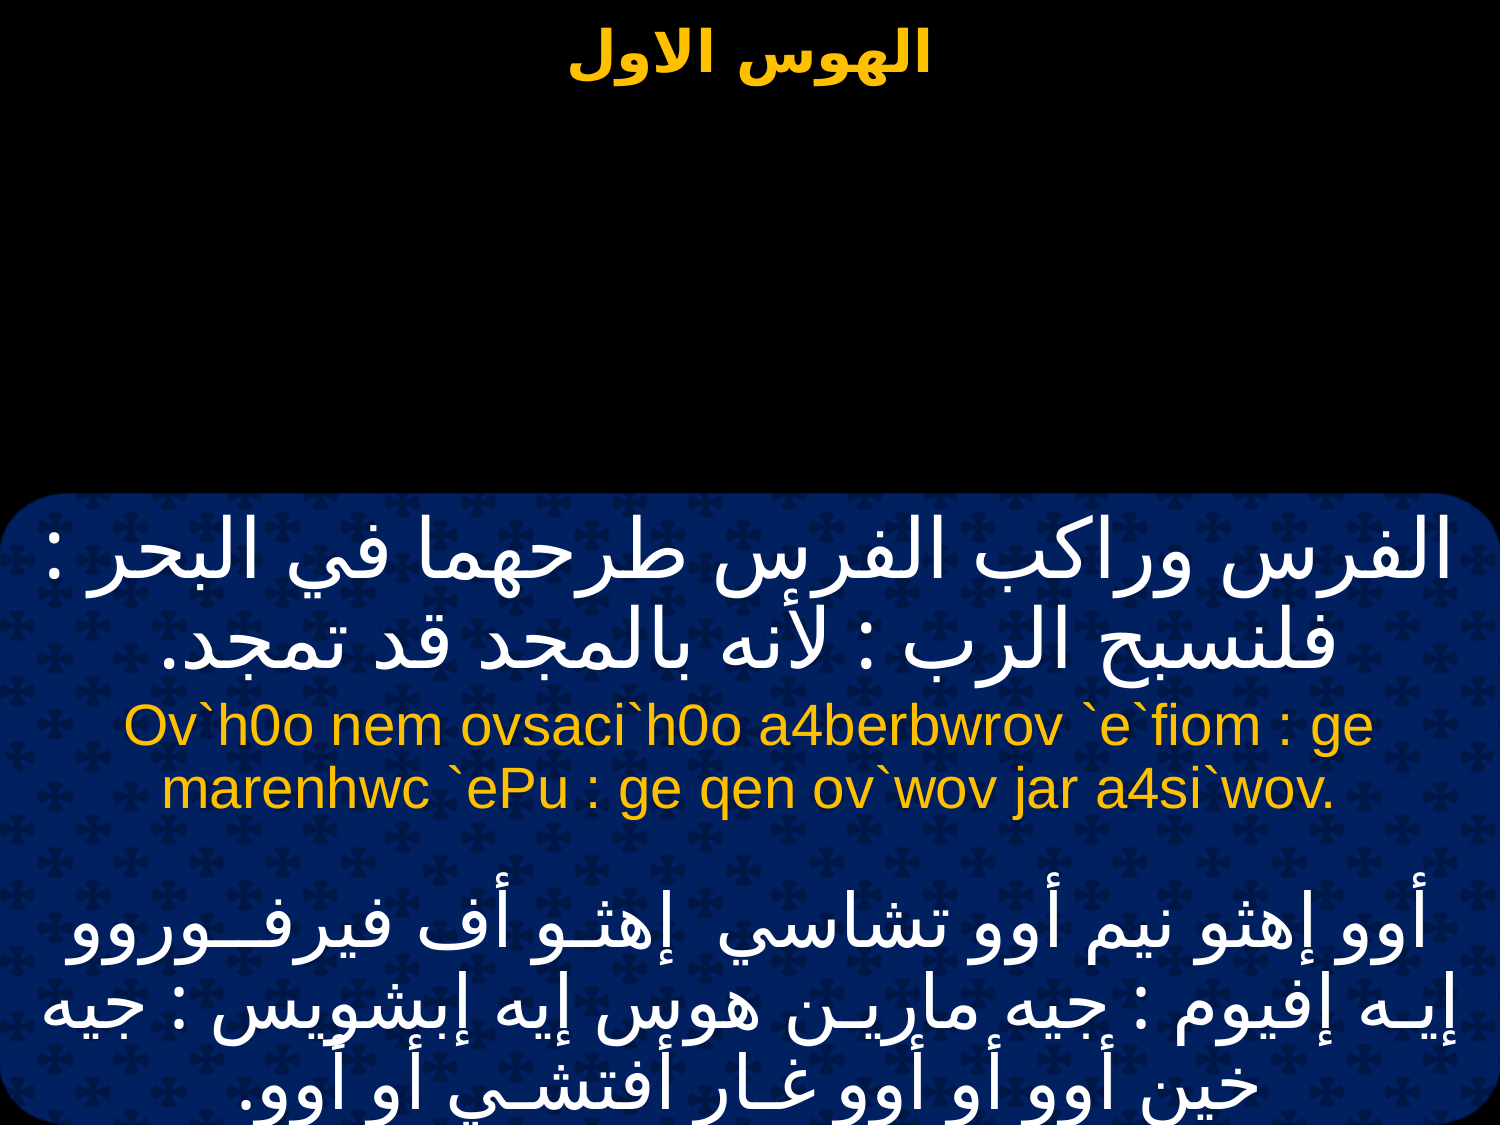

الفرس وراكب الفرس طرحهما في البحر : فلنسبح الرب : لأنه بالمجد قد تمجد.
Ov`h0o nem ovsaci`h0o a4berbwrov `e`fiom : ge marenhwc `ePu : ge qen ov`wov jar a4si`wov.
أوو إهثو نيم أوو تشاسي  إهثـو أف فيرفــوروو إيـه إفيوم : جيه ماريـن هوس إيه إبشويس : جيه خين أوو أو أوو غـار أفتشـي أو أوو.